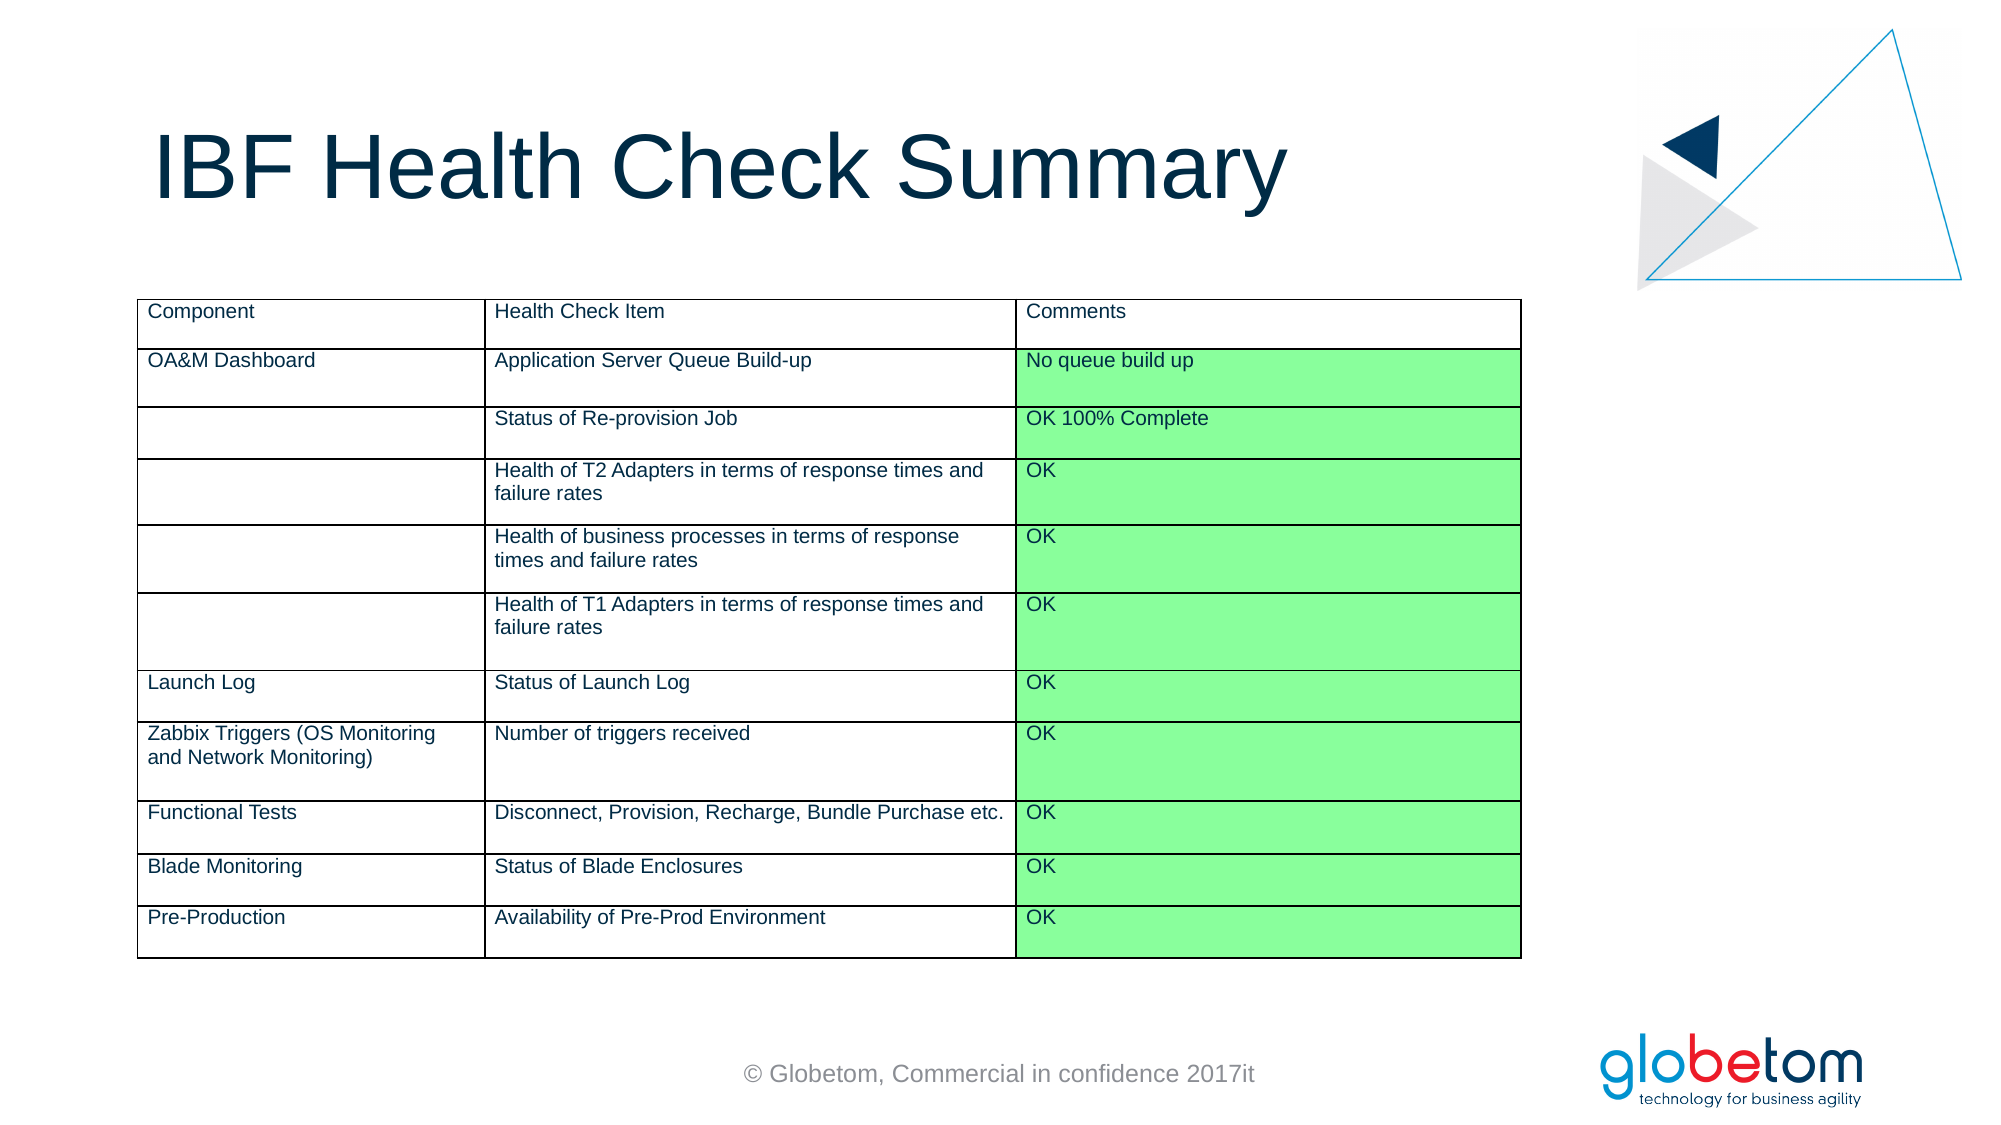

# IBF Health Check Summary
| Component | Health Check Item | Comments |
| --- | --- | --- |
| OA&M Dashboard | Application Server Queue Build-up | No queue build up |
|  | Status of Re-provision Job | OK 100% Complete |
|  | Health of T2 Adapters in terms of response times and failure rates | OK |
|  | Health of business processes in terms of response times and failure rates | OK |
|  | Health of T1 Adapters in terms of response times and failure rates | OK |
| Launch Log | Status of Launch Log | OK |
| Zabbix Triggers (OS Monitoring and Network Monitoring) | Number of triggers received | OK |
| Functional Tests | Disconnect, Provision, Recharge, Bundle Purchase etc. | OK |
| Blade Monitoring | Status of Blade Enclosures | OK |
| Pre-Production | Availability of Pre-Prod Environment | OK |
© Globetom, Commercial in confidence 2017it